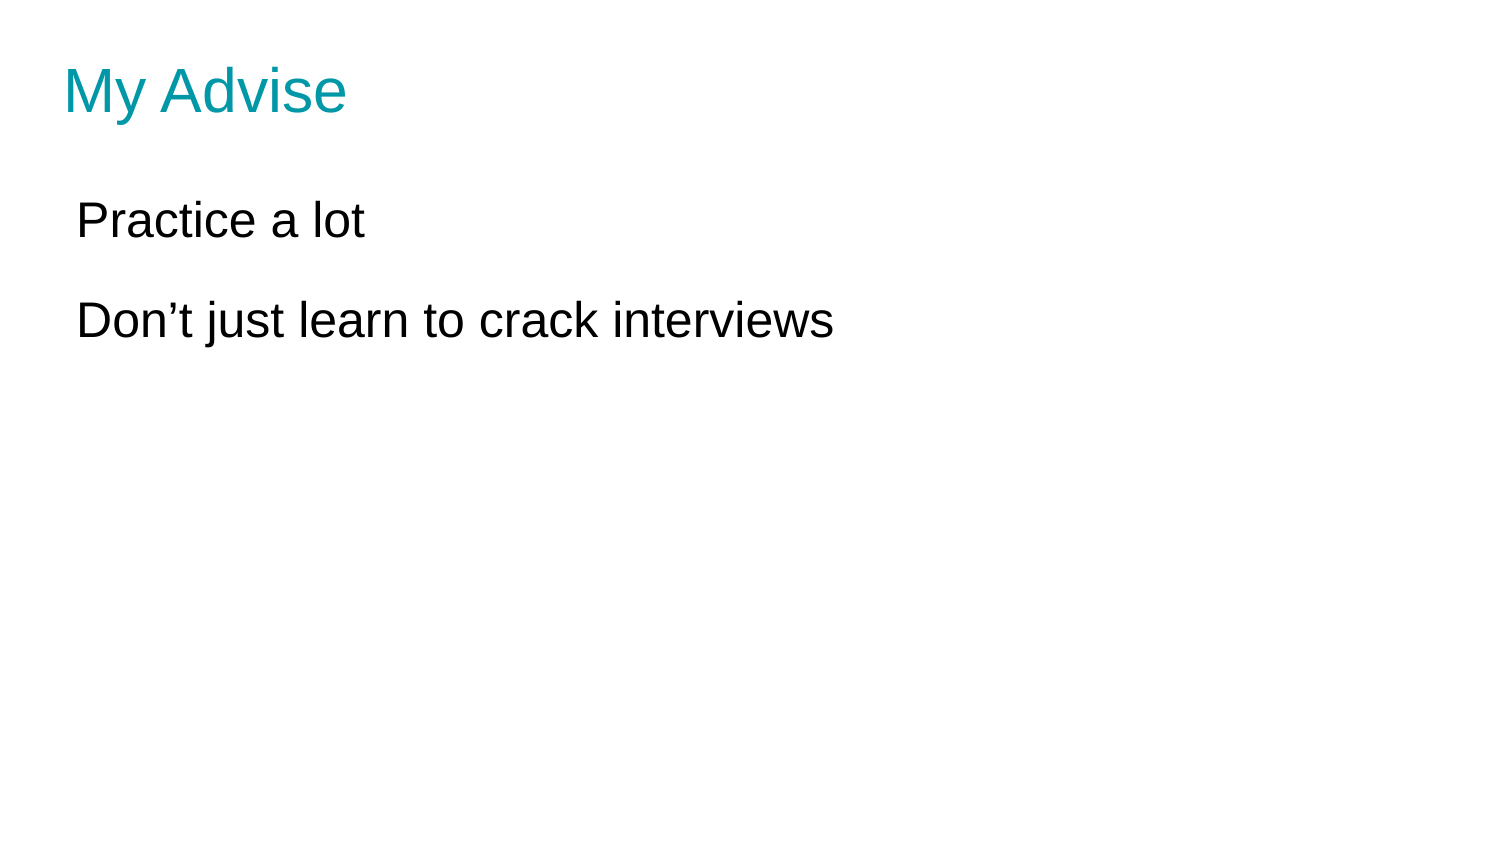

My Advise
Practice a lot
Don’t just learn to crack interviews